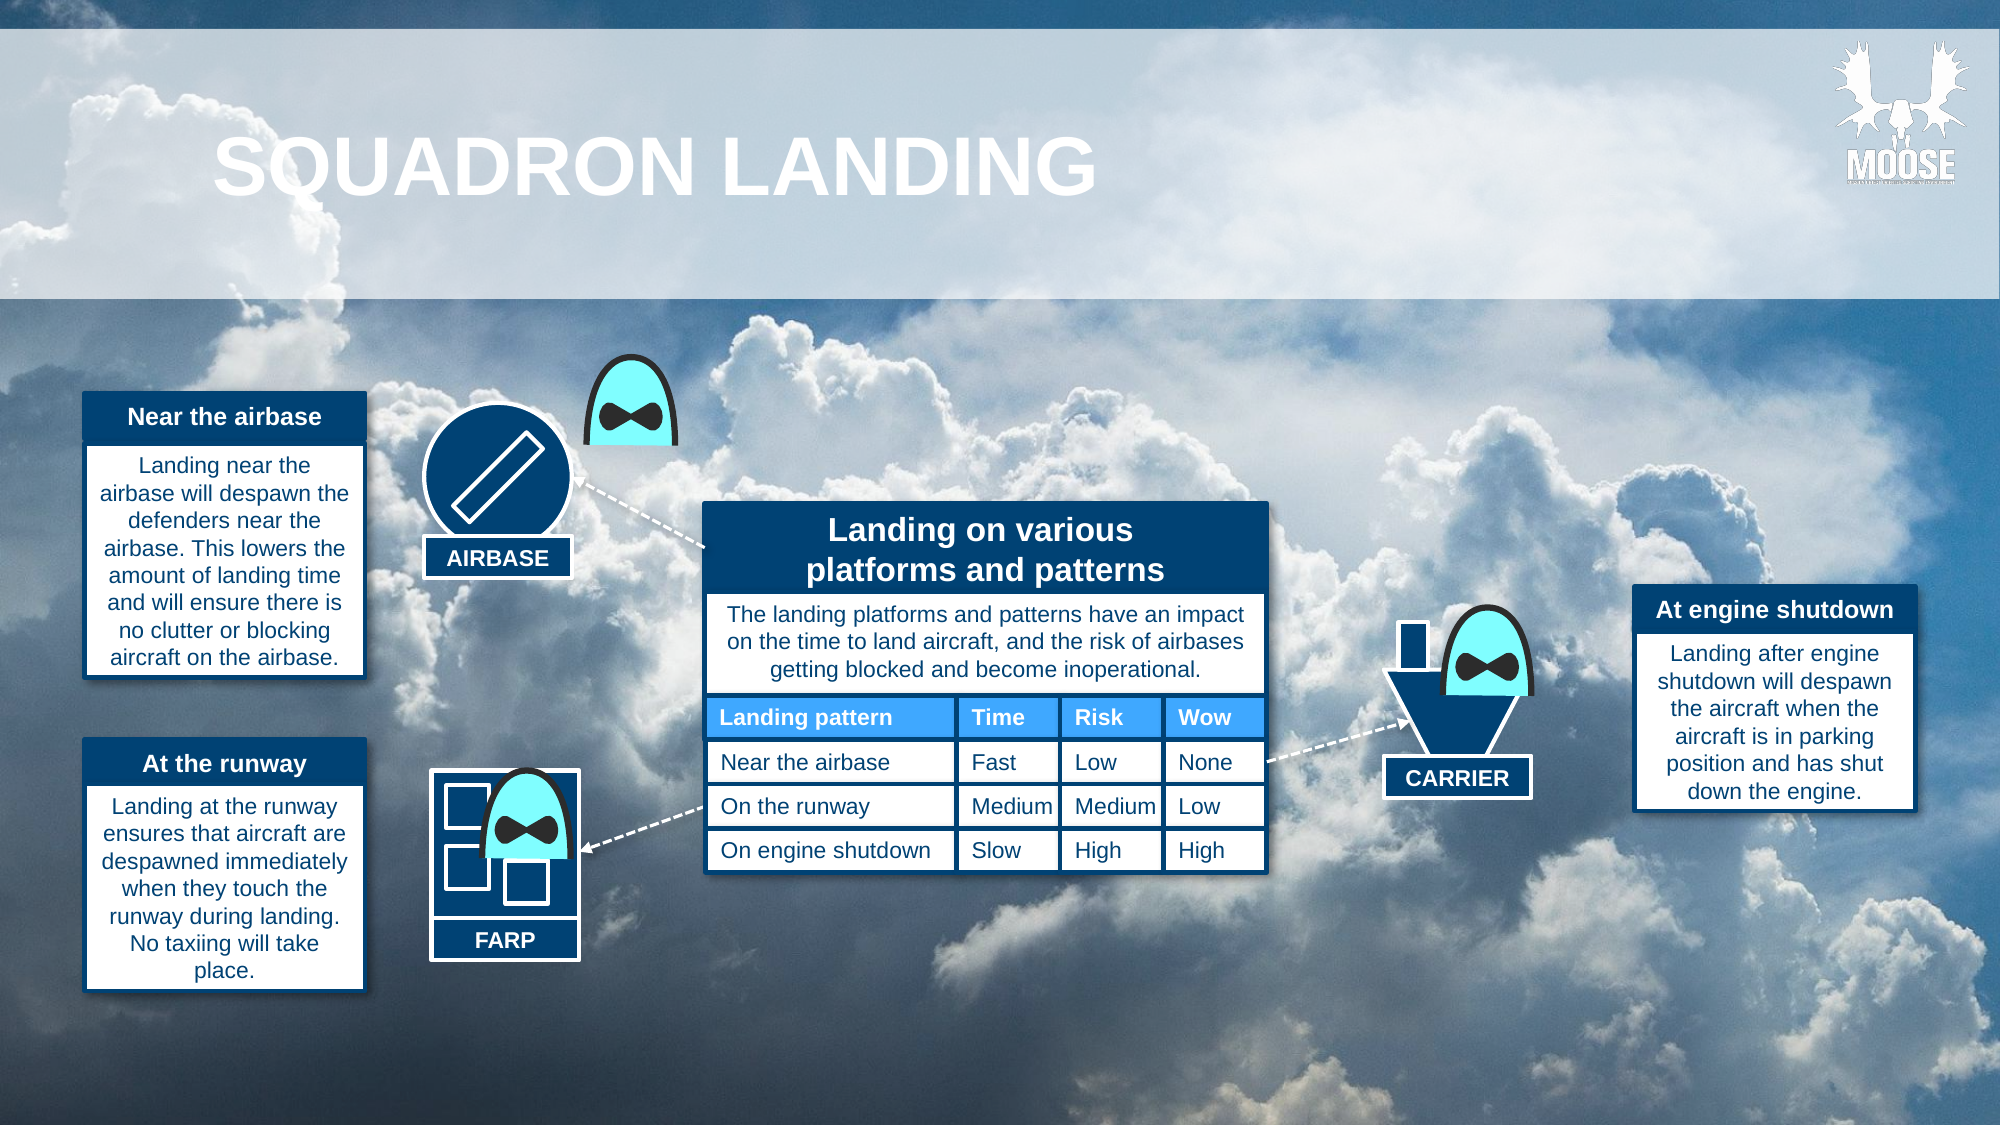

# squadron landing

Near the airbase

AIRBASE
Landing near the airbase will despawn the defenders near the airbase. This lowers the amount of landing time and will ensure there is no clutter or blocking aircraft on the airbase.
Landing on various
platforms and patterns
At engine shutdown
The landing platforms and patterns have an impact on the time to land aircraft, and the risk of airbases getting blocked and become inoperational.

CARRIER
Landing after engine shutdown will despawn the aircraft when the aircraft is in parking position and has shut down the engine.
Landing pattern
Time
Risk
Wow
Near the airbase
Fast
At the runway
Low
None

FARP
On the runway
Medium
Landing at the runway ensures that aircraft are despawned immediately when they touch the runway during landing. No taxiing will take place.
Medium
Low
Slow
On engine shutdown
High
High